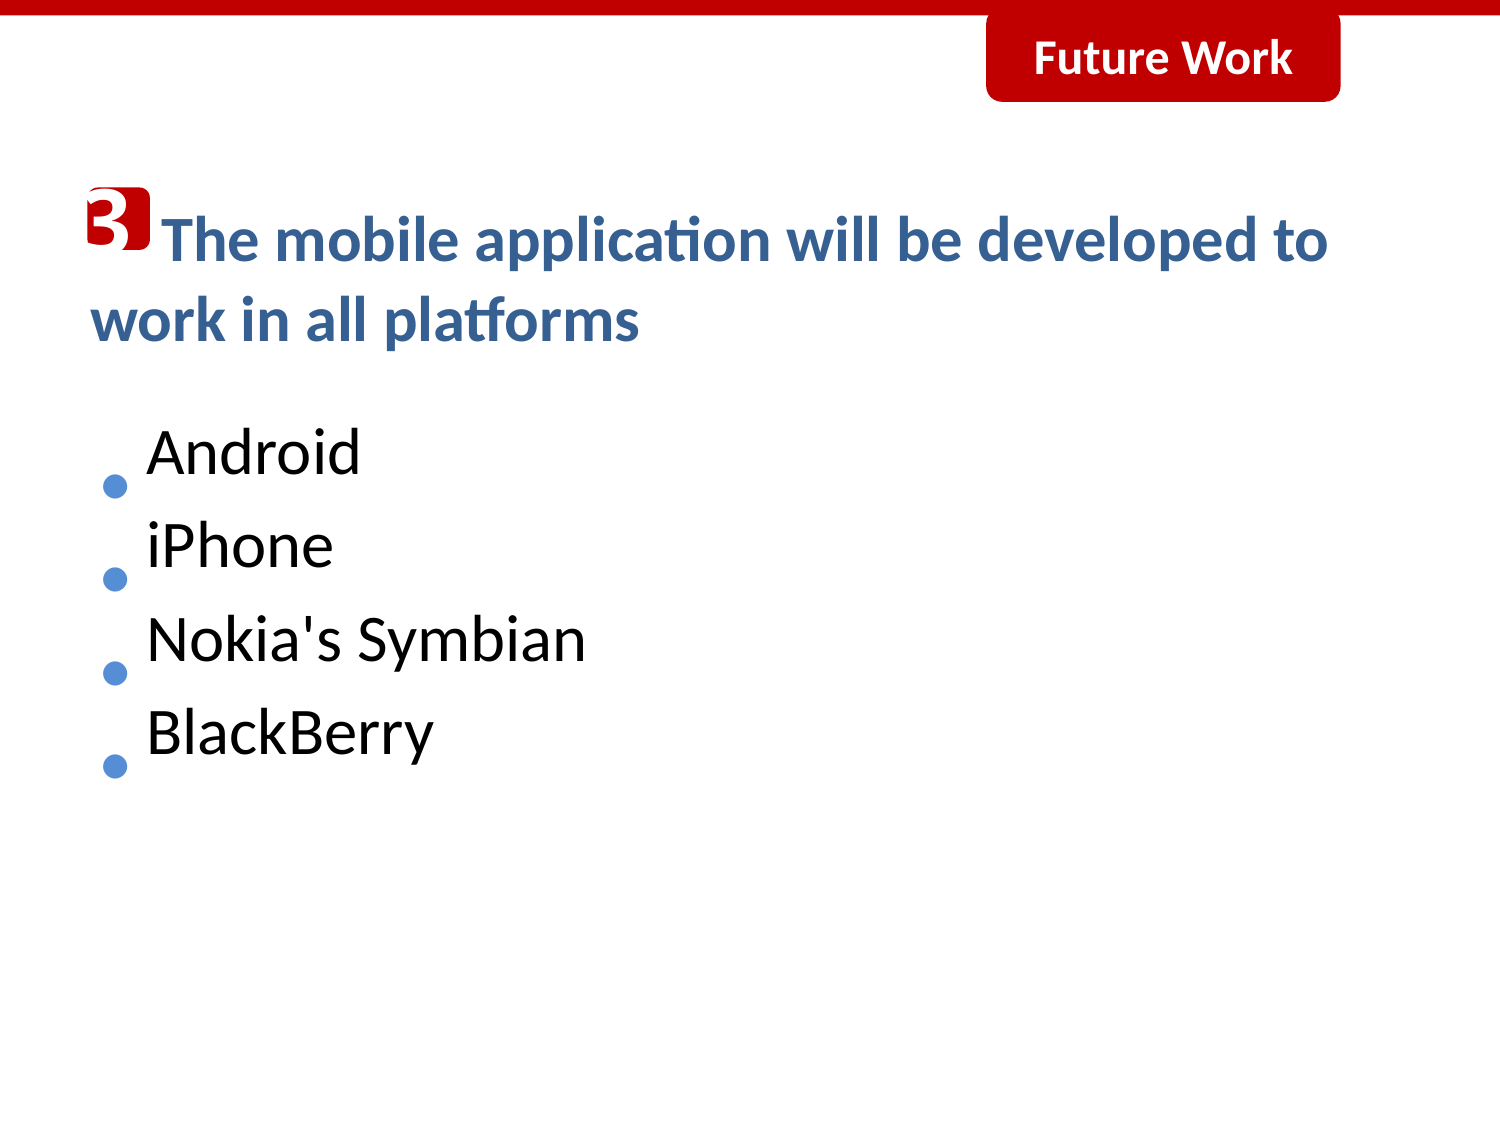

Future Work
# The mobile application will be developed to work in all platforms
3
Android
iPhone
Nokia's Symbian
BlackBerry